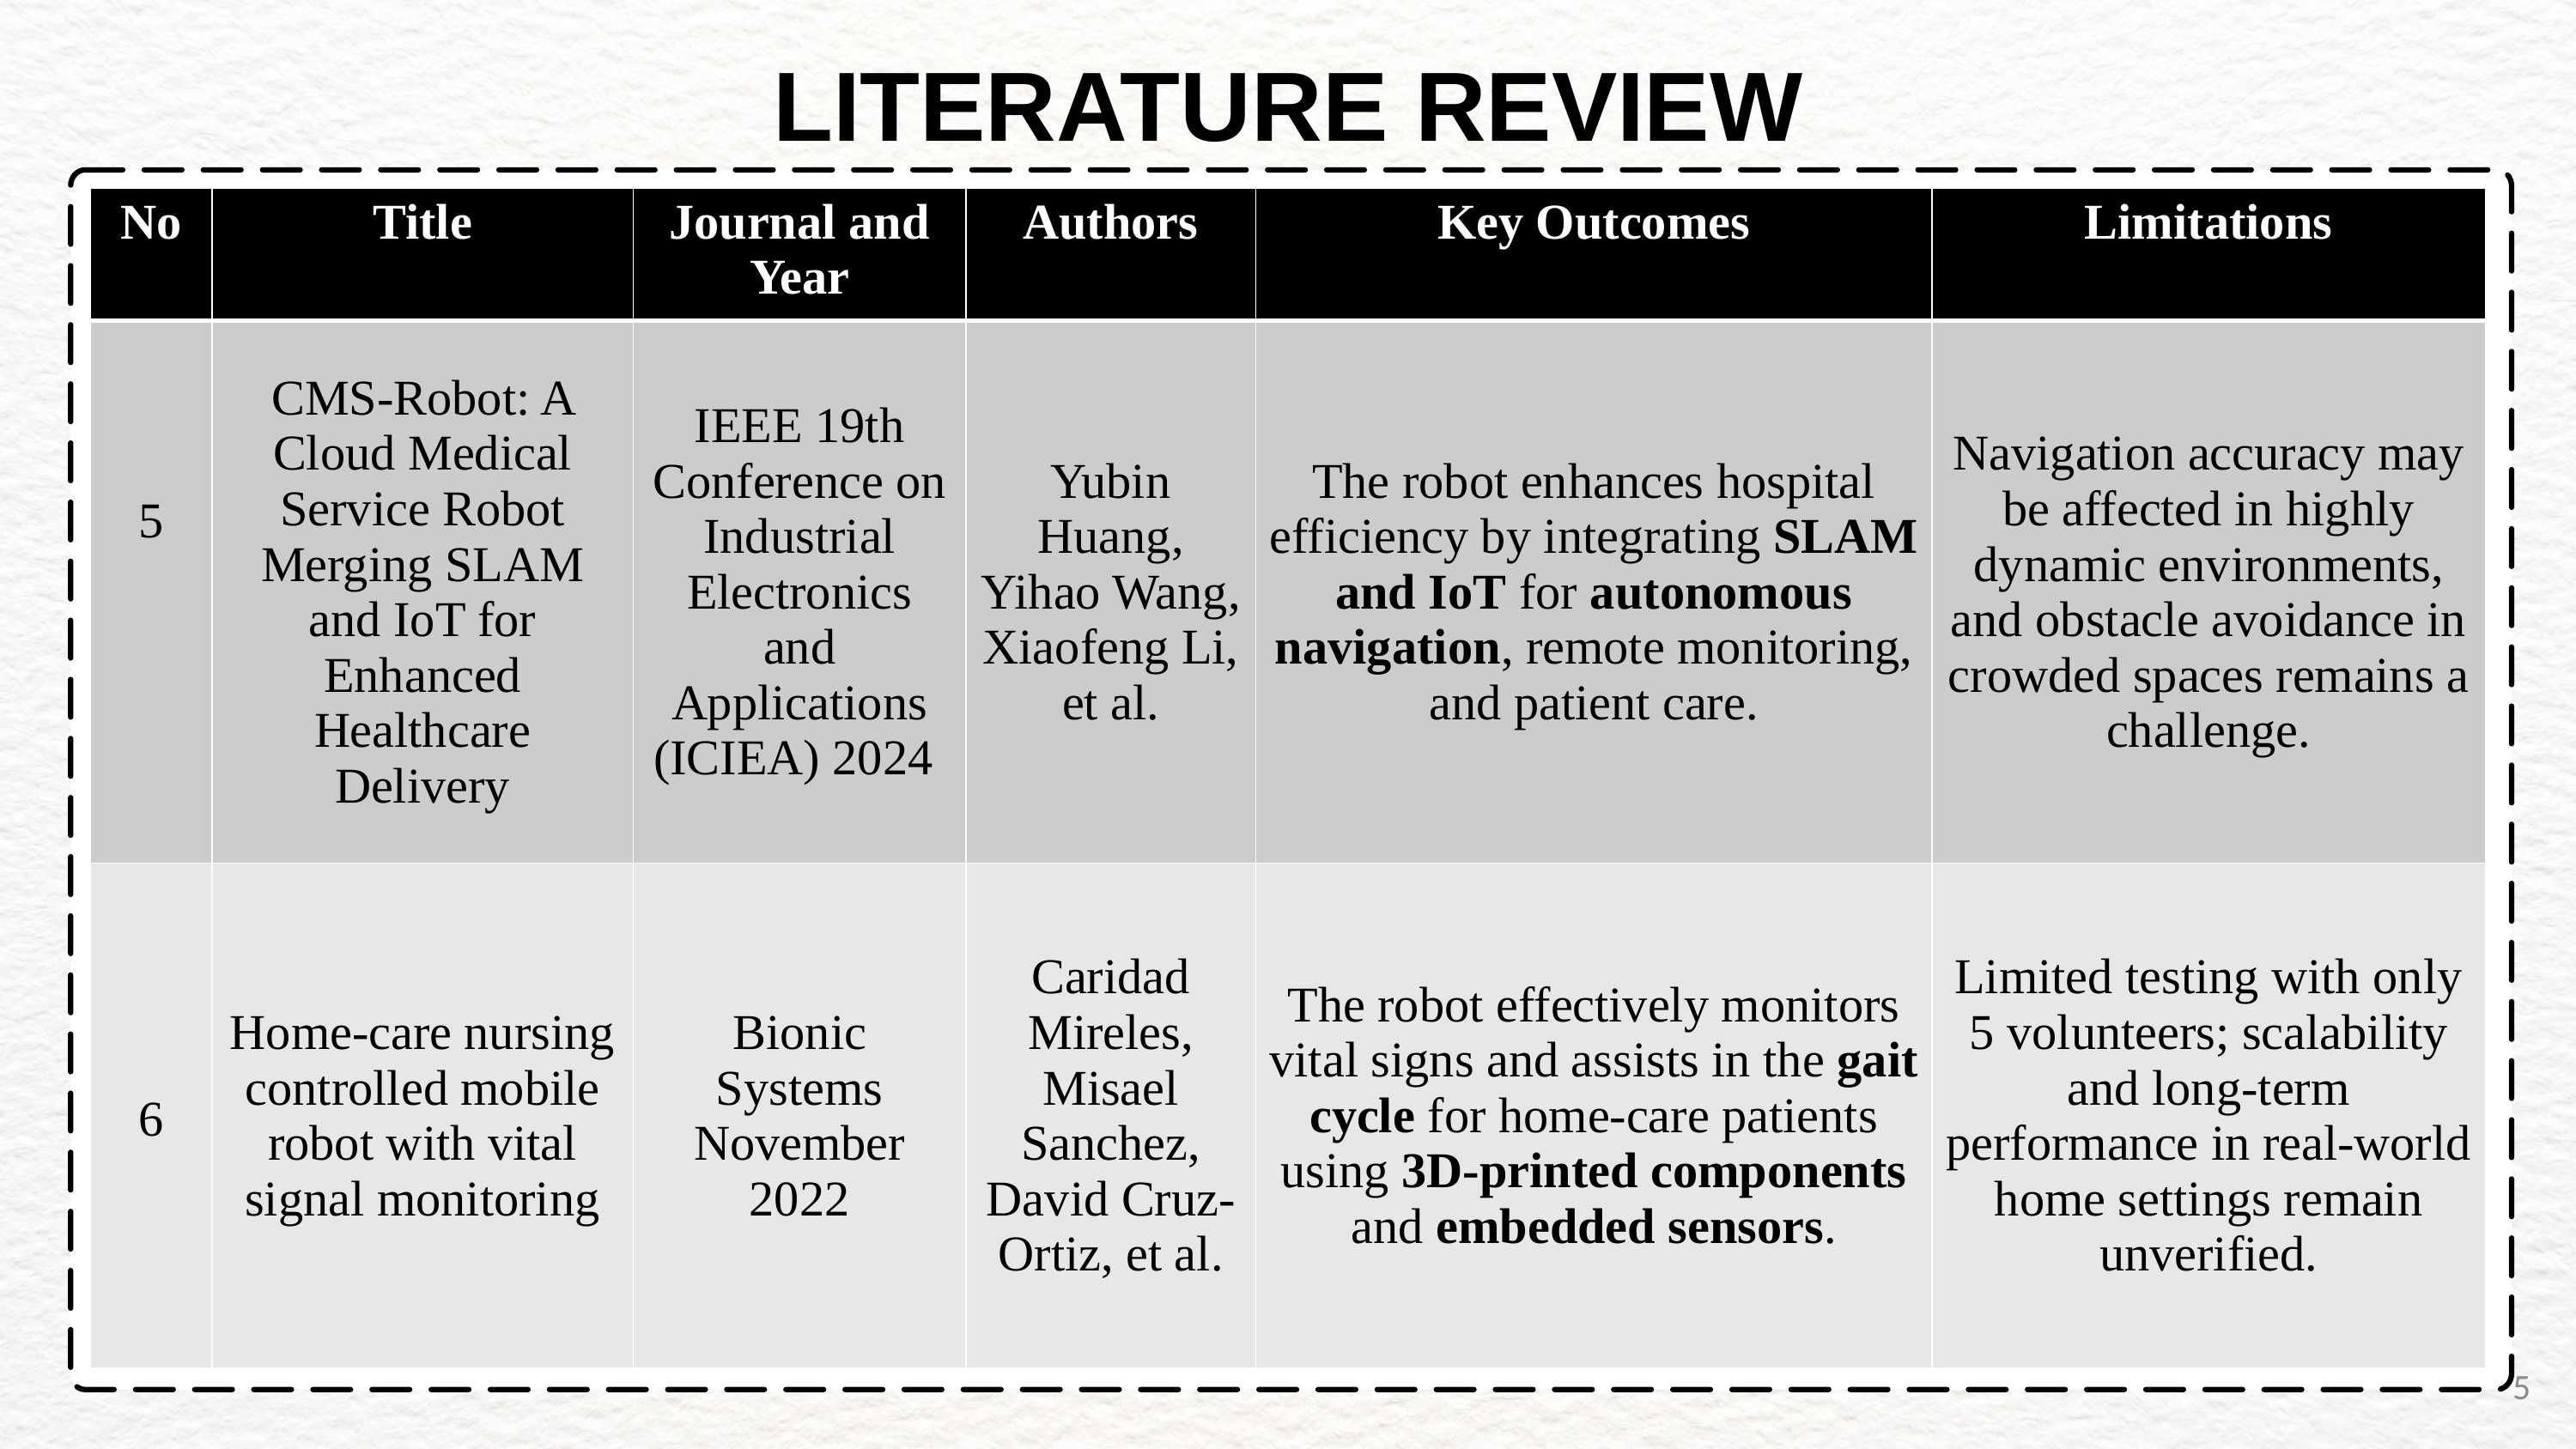

LITERATURE REVIEW

| No | Title | Journal and Year | Authors | Key Outcomes | Limitations |
| --- | --- | --- | --- | --- | --- |
| 5 | CMS-Robot: A Cloud Medical Service Robot Merging SLAM and IoT for Enhanced Healthcare Delivery | IEEE 19th Conference on Industrial Electronics and Applications (ICIEA) 2024 | Yubin Huang, Yihao Wang, Xiaofeng Li, et al. | The robot enhances hospital efficiency by integrating SLAM and IoT for autonomous navigation, remote monitoring, and patient care. | Navigation accuracy may be affected in highly dynamic environments, and obstacle avoidance in crowded spaces remains a challenge. |
| 6 | Home-care nursing controlled mobile robot with vital signal monitoring | Bionic Systems November 2022 | Caridad Mireles, Misael Sanchez, David Cruz-Ortiz, et al. | The robot effectively monitors vital signs and assists in the gait cycle for home-care patients using 3D-printed components and embedded sensors. | Limited testing with only 5 volunteers; scalability and long-term performance in real-world home settings remain unverified. |
5